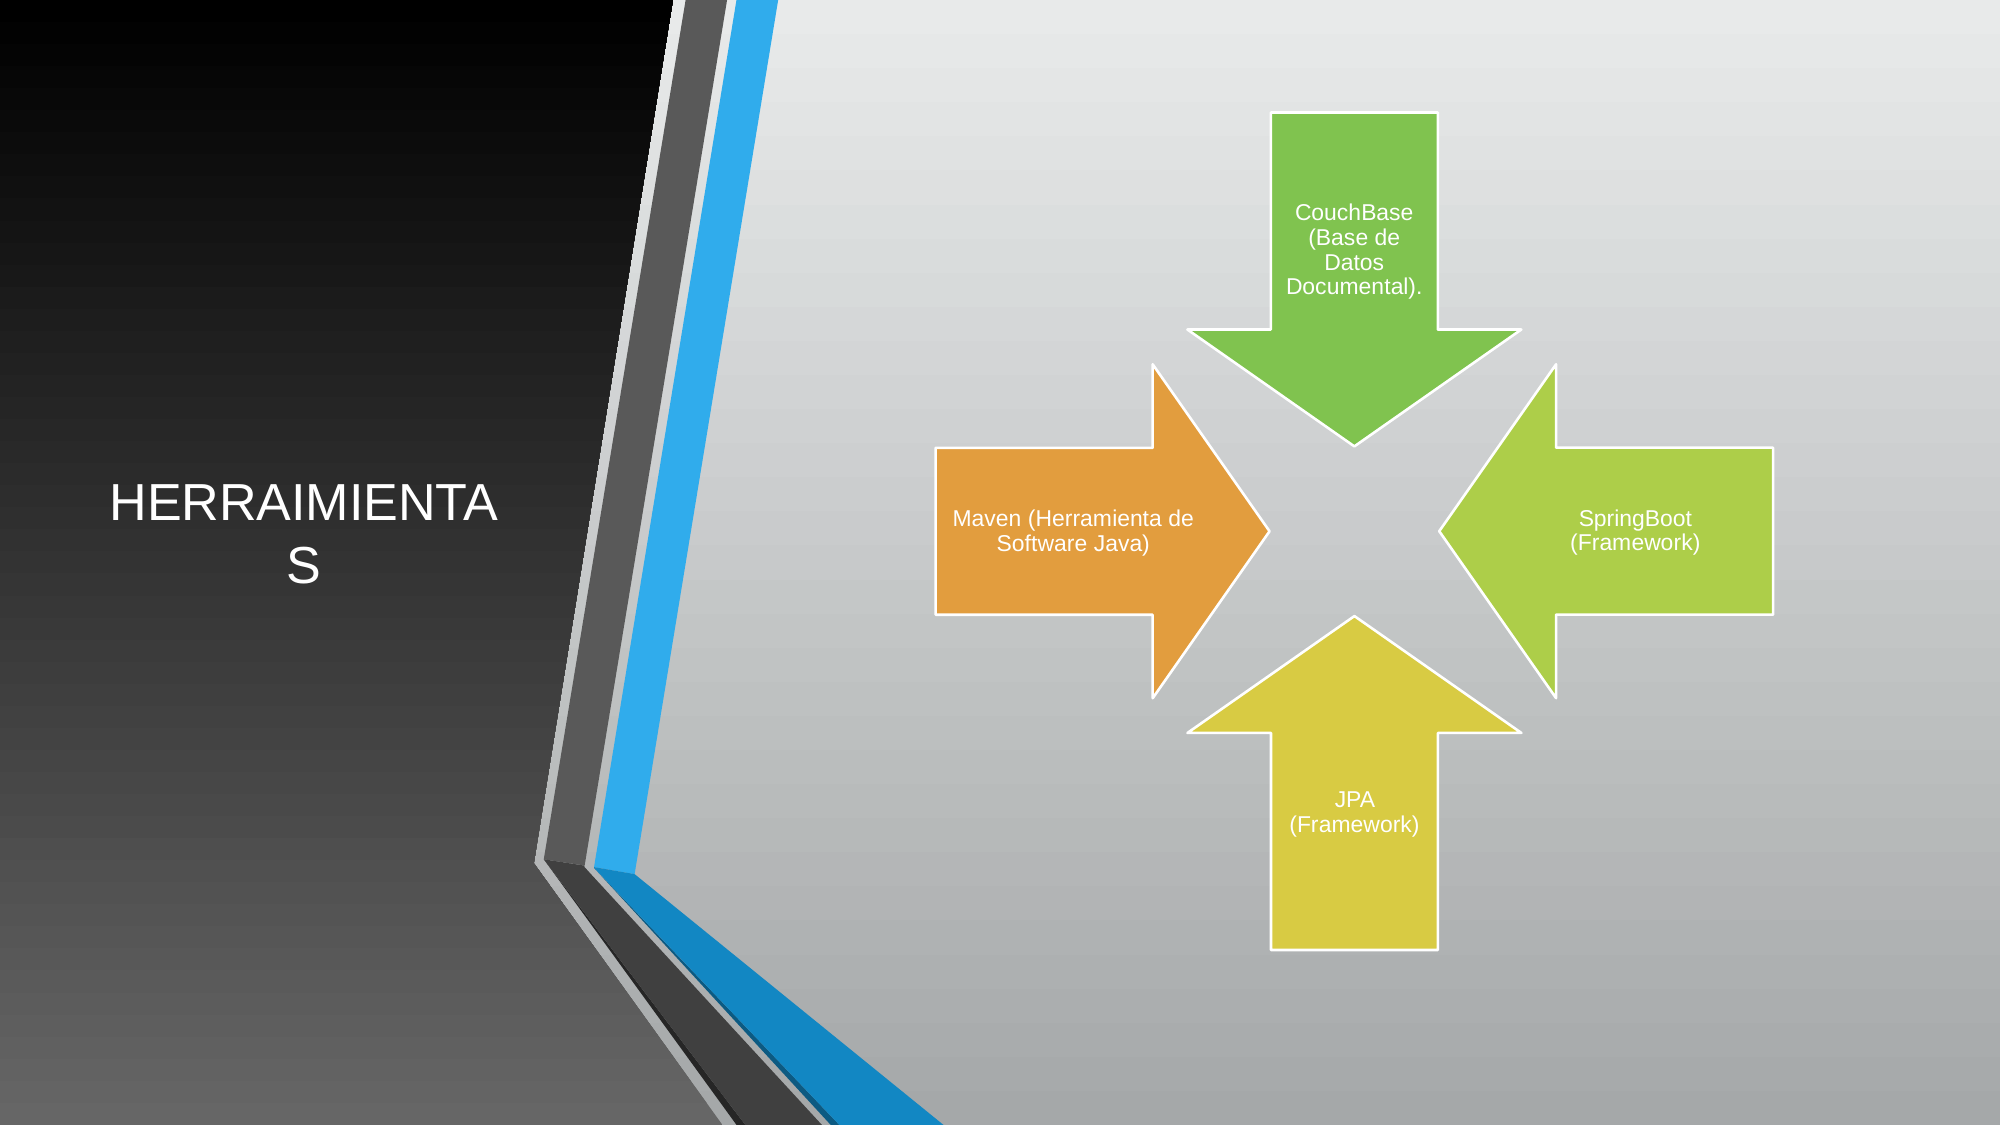

# HERRAIMIENTAS
CouchBase (Base de Datos Documental).
SpringBoot (Framework)
JPA (Framework)
Maven (Herramienta de Software Java)